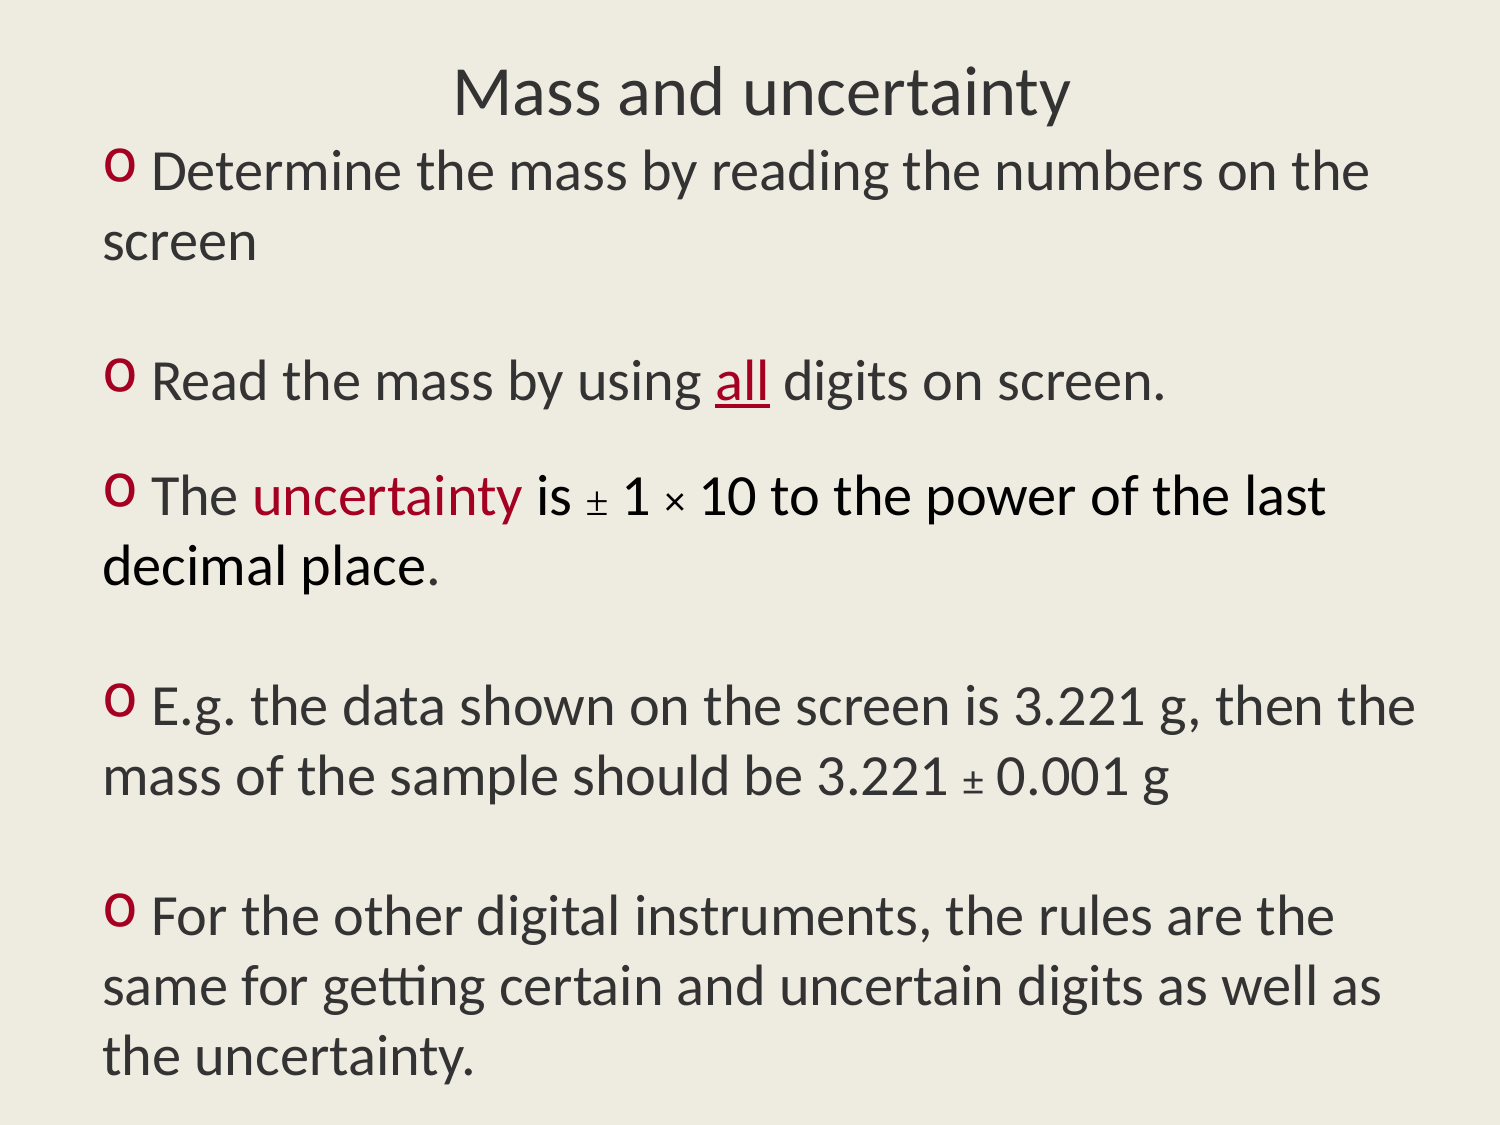

# Mass and uncertainty
 Determine the mass by reading the numbers on the screen

 Read the mass by using all digits on screen.
 The uncertainty is ± 1 × 10 to the power of the last decimal place.

 E.g. the data shown on the screen is 3.221 g, then the mass of the sample should be 3.221 ± 0.001 g

 For the other digital instruments, the rules are the same for getting certain and uncertain digits as well as the uncertainty.